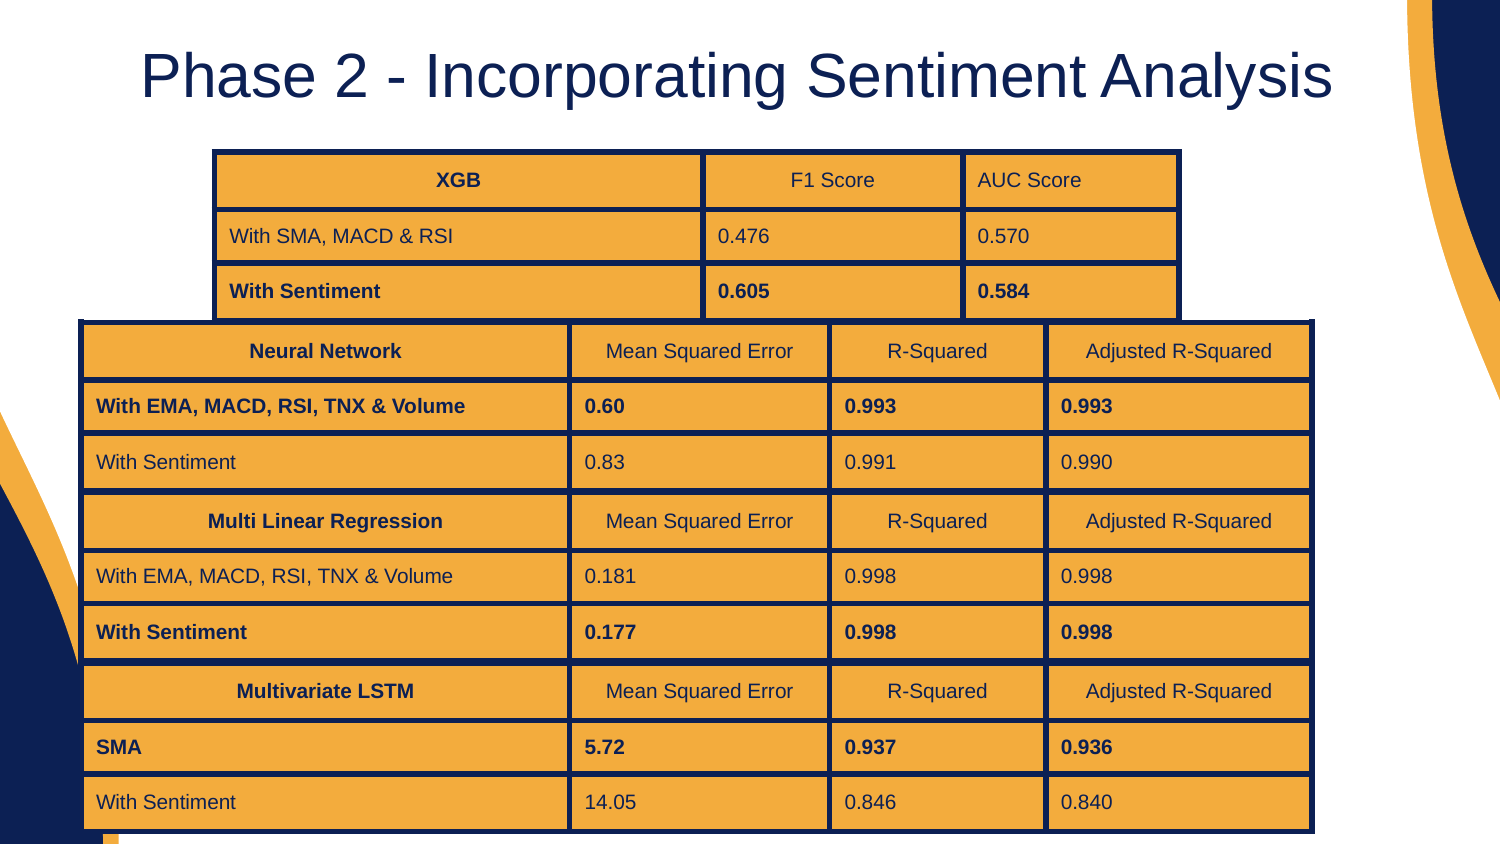

# Phase 2 - Incorporating Sentiment Analysis
| XGB | F1 Score | AUC Score |
| --- | --- | --- |
| With SMA, MACD & RSI | 0.476 | 0.570 |
| With Sentiment | 0.605 | 0.584 |
| Neural Network | Mean Squared Error | R-Squared | Adjusted R-Squared |
| --- | --- | --- | --- |
| With EMA, MACD, RSI, TNX & Volume | 0.60 | 0.993 | 0.993 |
| With Sentiment | 0.83 | 0.991 | 0.990 |
| Multi Linear Regression | Mean Squared Error | R-Squared | Adjusted R-Squared |
| --- | --- | --- | --- |
| With EMA, MACD, RSI, TNX & Volume | 0.181 | 0.998 | 0.998 |
| With Sentiment | 0.177 | 0.998 | 0.998 |
| Multivariate LSTM | Mean Squared Error | R-Squared | Adjusted R-Squared |
| --- | --- | --- | --- |
| SMA | 5.72 | 0.937 | 0.936 |
| With Sentiment | 14.05 | 0.846 | 0.840 |